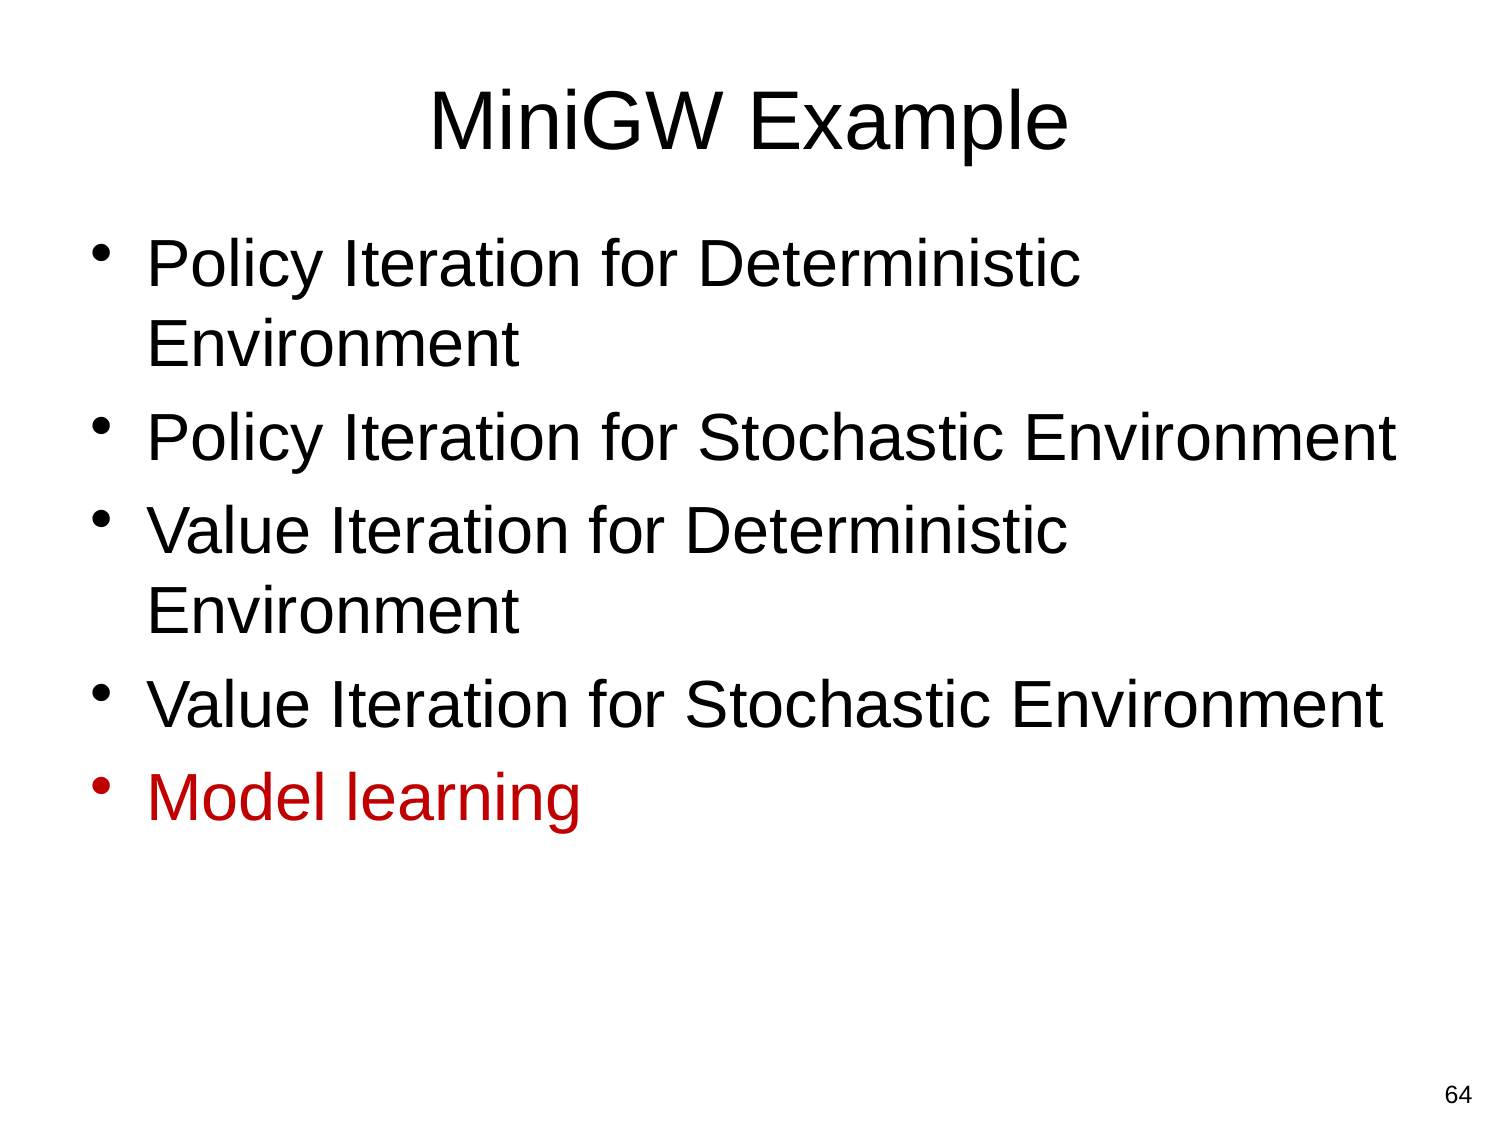

# MiniGW Example
Policy Iteration for Deterministic Environment
Policy Iteration for Stochastic Environment
Value Iteration for Deterministic Environment
Value Iteration for Stochastic Environment
Model learning
64